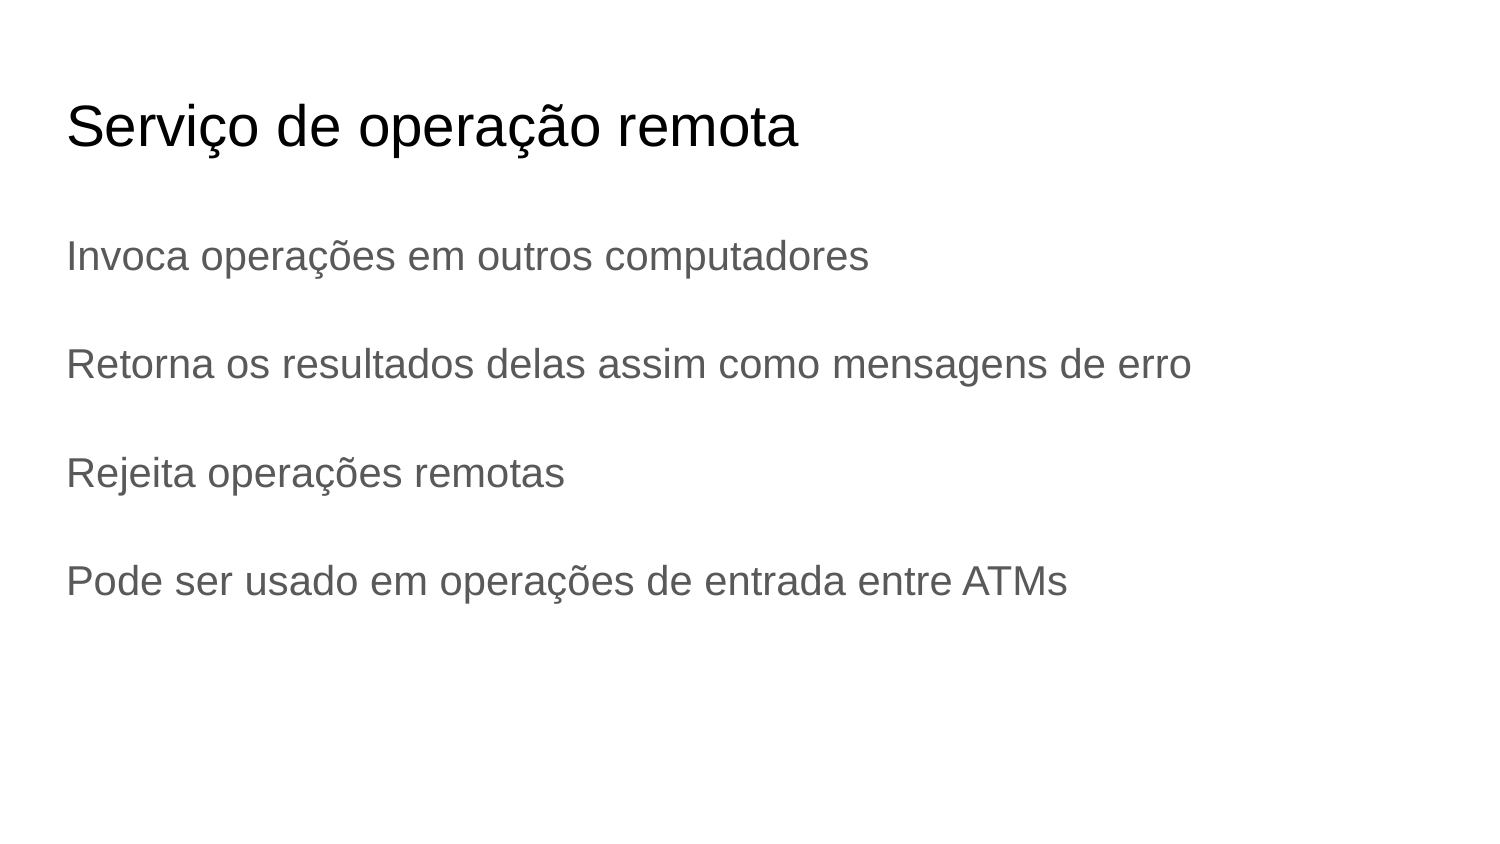

# Serviço de operação remota
Invoca operações em outros computadores
Retorna os resultados delas assim como mensagens de erro
Rejeita operações remotas
Pode ser usado em operações de entrada entre ATMs